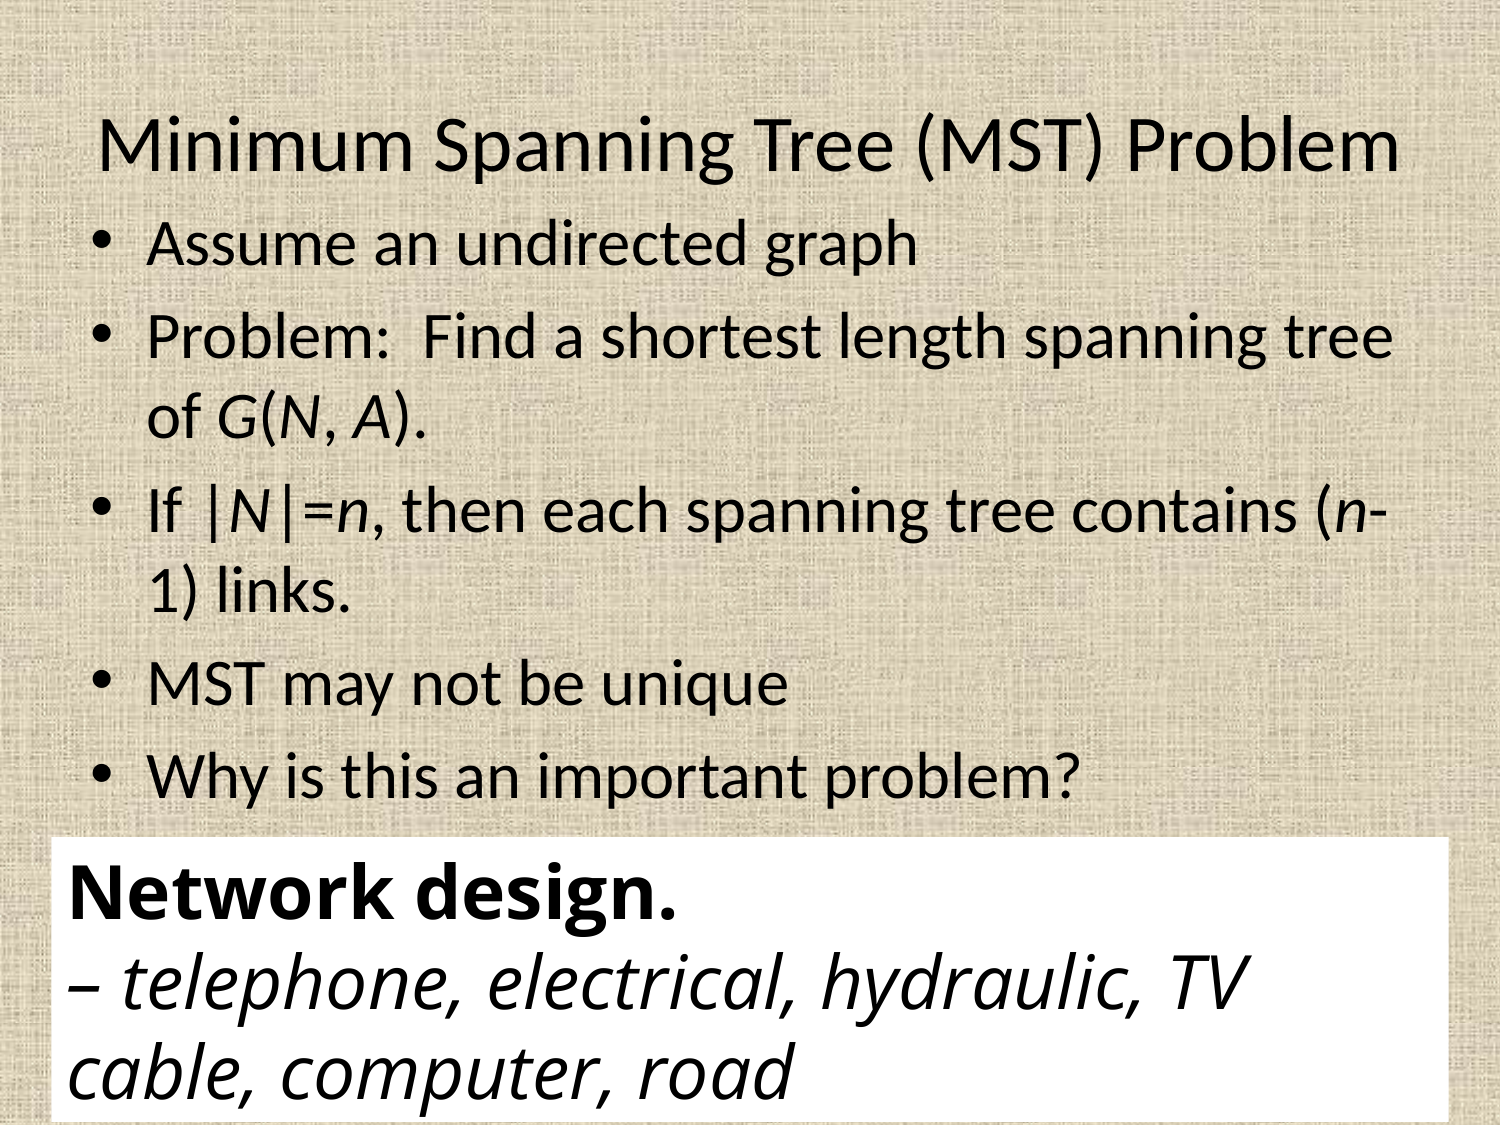

# Minimum Spanning Tree (MST) Problem
Assume an undirected graph
Problem:  Find a shortest length spanning tree of G(N, A).
If |N|=n, then each spanning tree contains (n-1) links.
MST may not be unique
Why is this an important problem?

Network design.
– telephone, electrical, hydraulic, TV cable, computer, road